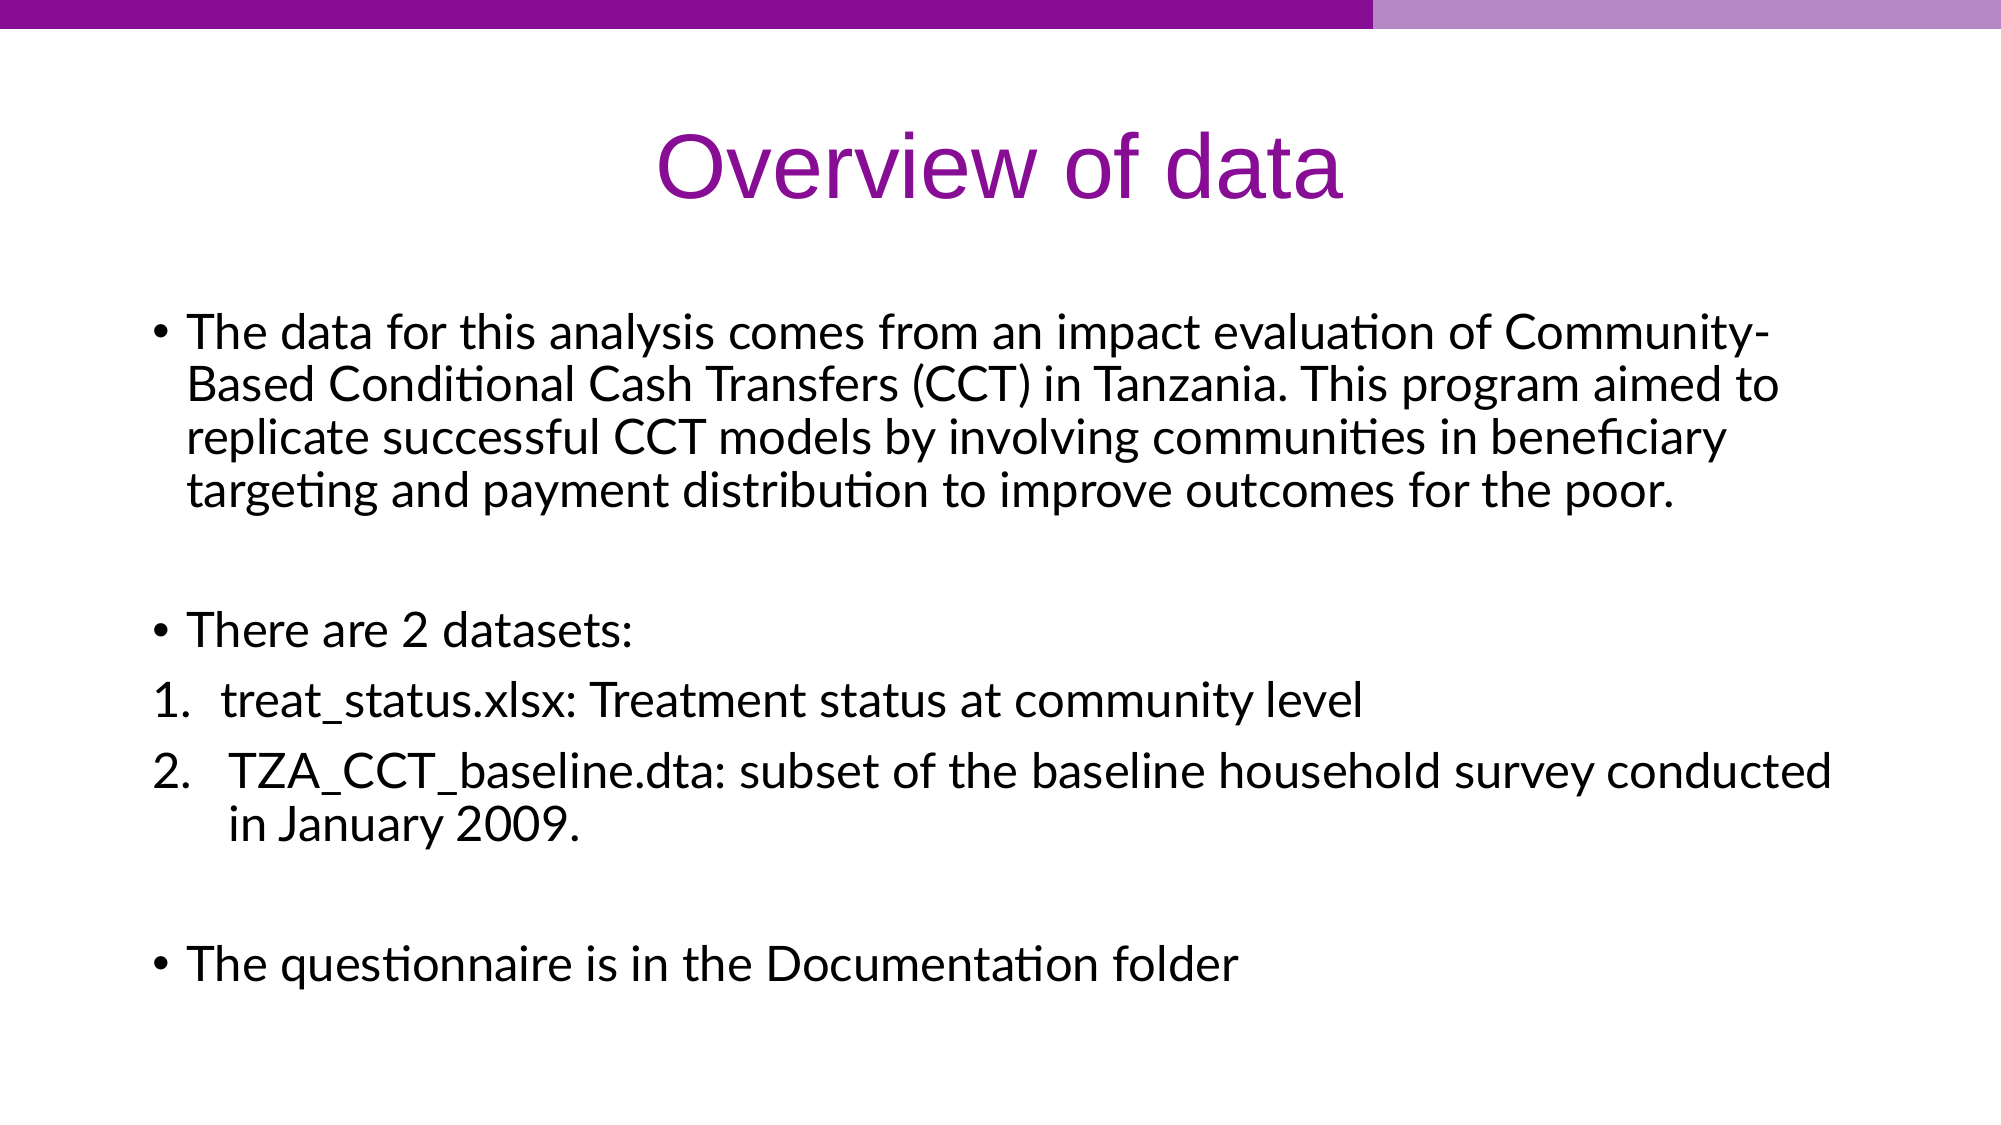

# Overview of data
The data for this analysis comes from an impact evaluation of Community-Based Conditional Cash Transfers (CCT) in Tanzania. This program aimed to replicate successful CCT models by involving communities in beneficiary targeting and payment distribution to improve outcomes for the poor.

There are 2 datasets:
treat_status.xlsx: Treatment status at community level
TZA_CCT_baseline.dta: subset of the baseline household survey conducted in January 2009.

The questionnaire is in the Documentation folder